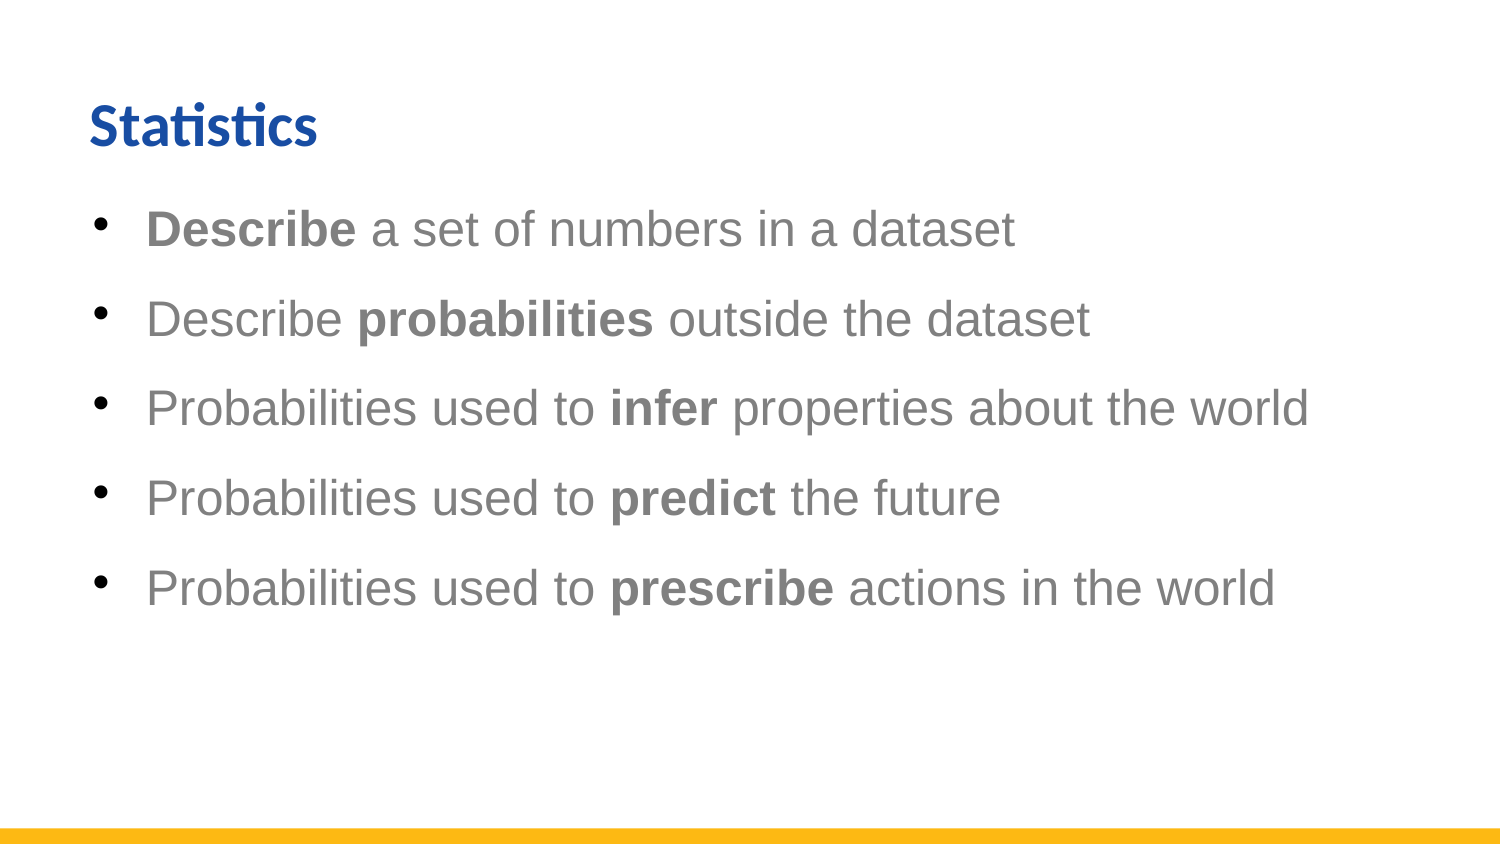

Statistics
Describe a set of numbers in a dataset
Describe probabilities outside the dataset
Probabilities used to infer properties about the world
Probabilities used to predict the future
Probabilities used to prescribe actions in the world